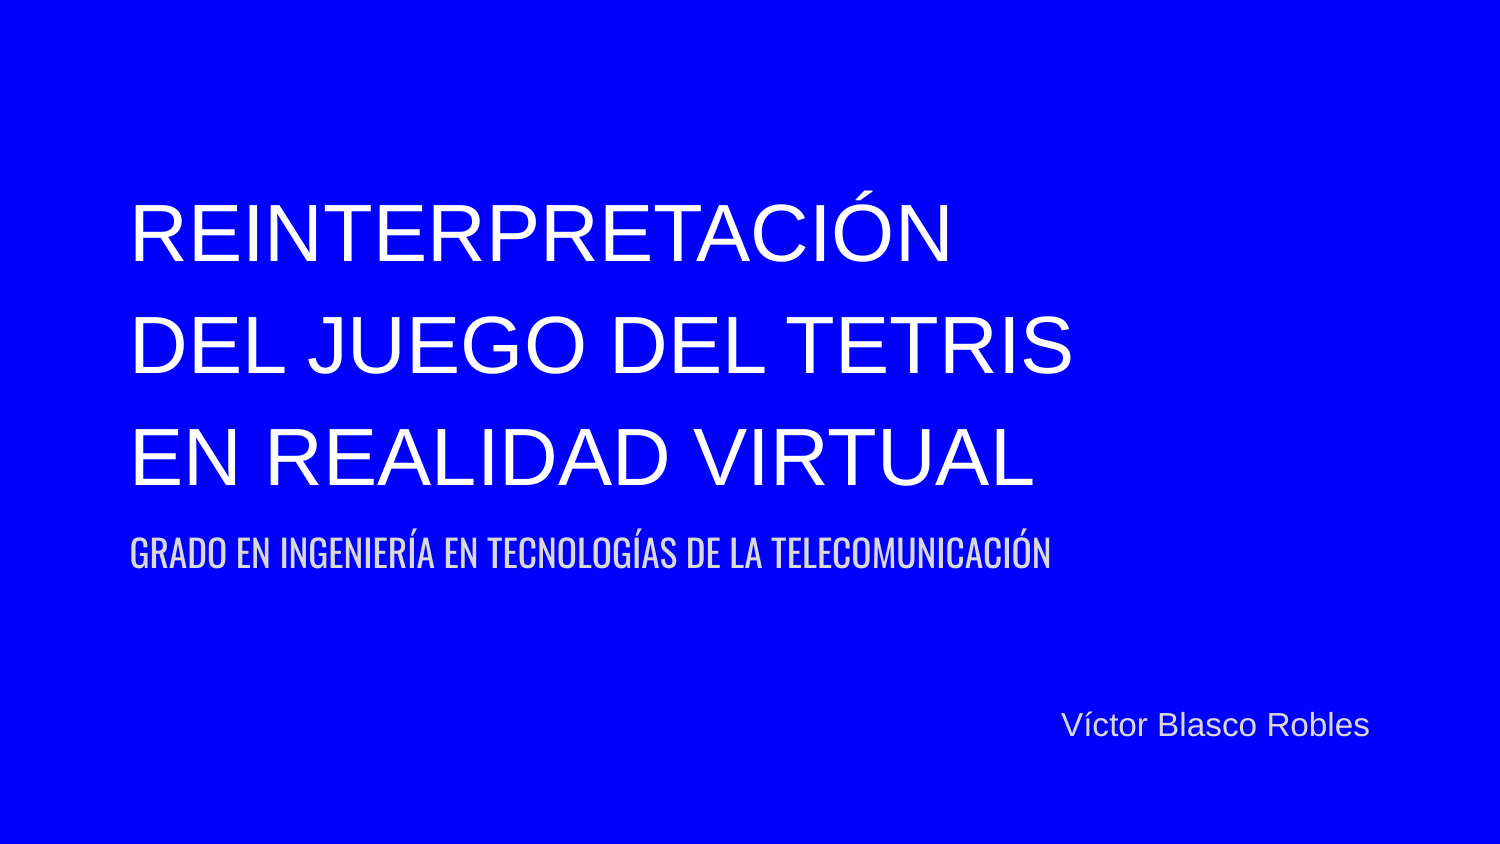

# REINTERPRETACIÓN DEL JUEGO DEL TETRIS EN REALIDAD VIRTUAL
GRADO EN INGENIERÍA EN TECNOLOGÍAS DE LA TELECOMUNICACIÓN
Víctor Blasco Robles